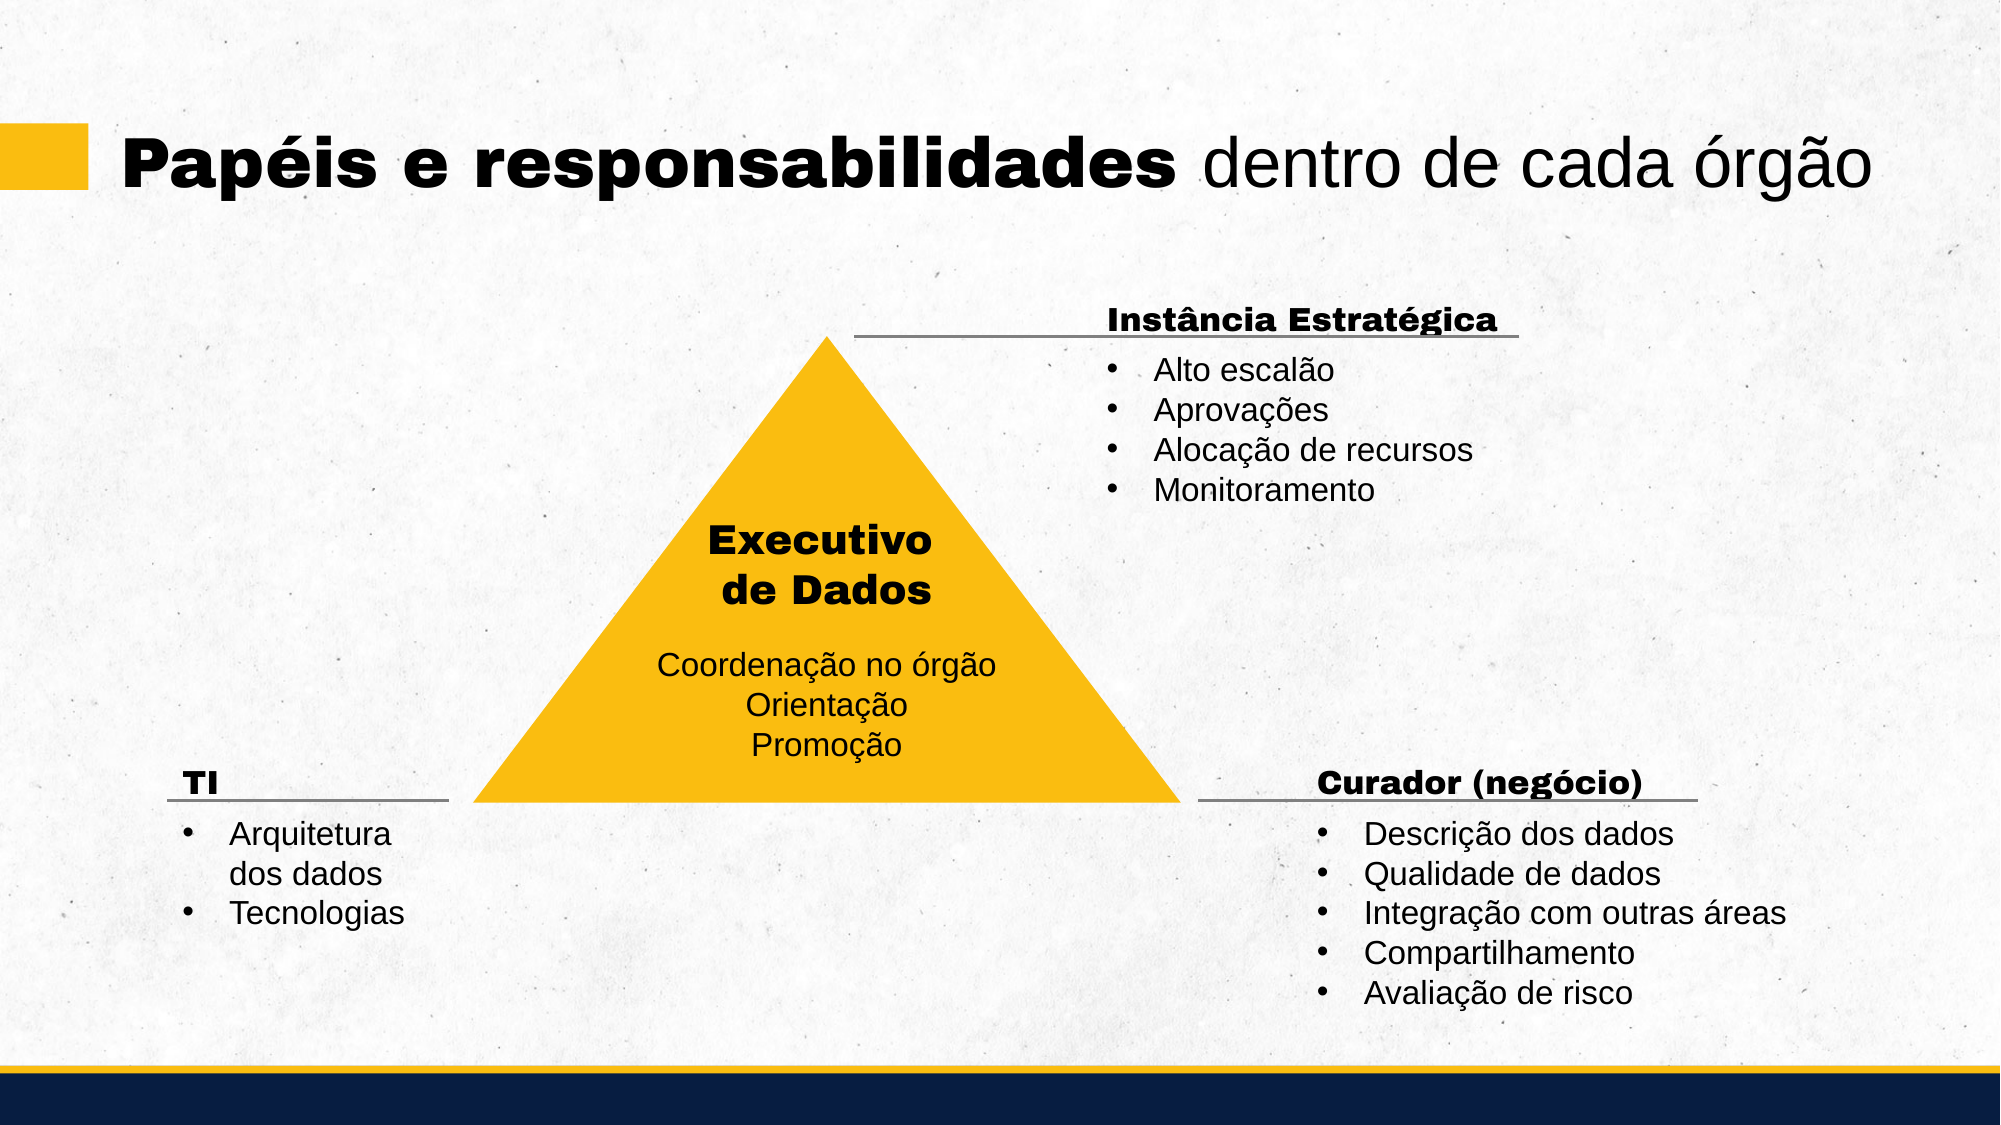

Papéis e responsabilidades dentro de cada órgão
Instância Estratégica
Alto escalão
Aprovações
Alocação de recursos
Monitoramento

Executivo
de Dados

Coordenação no órgão
Orientação
Promoção
TI
Arquitetura dos dados
Tecnologias
Curador (negócio)
Descrição dos dados
Qualidade de dados
Integração com outras áreas
Compartilhamento
Avaliação de risco